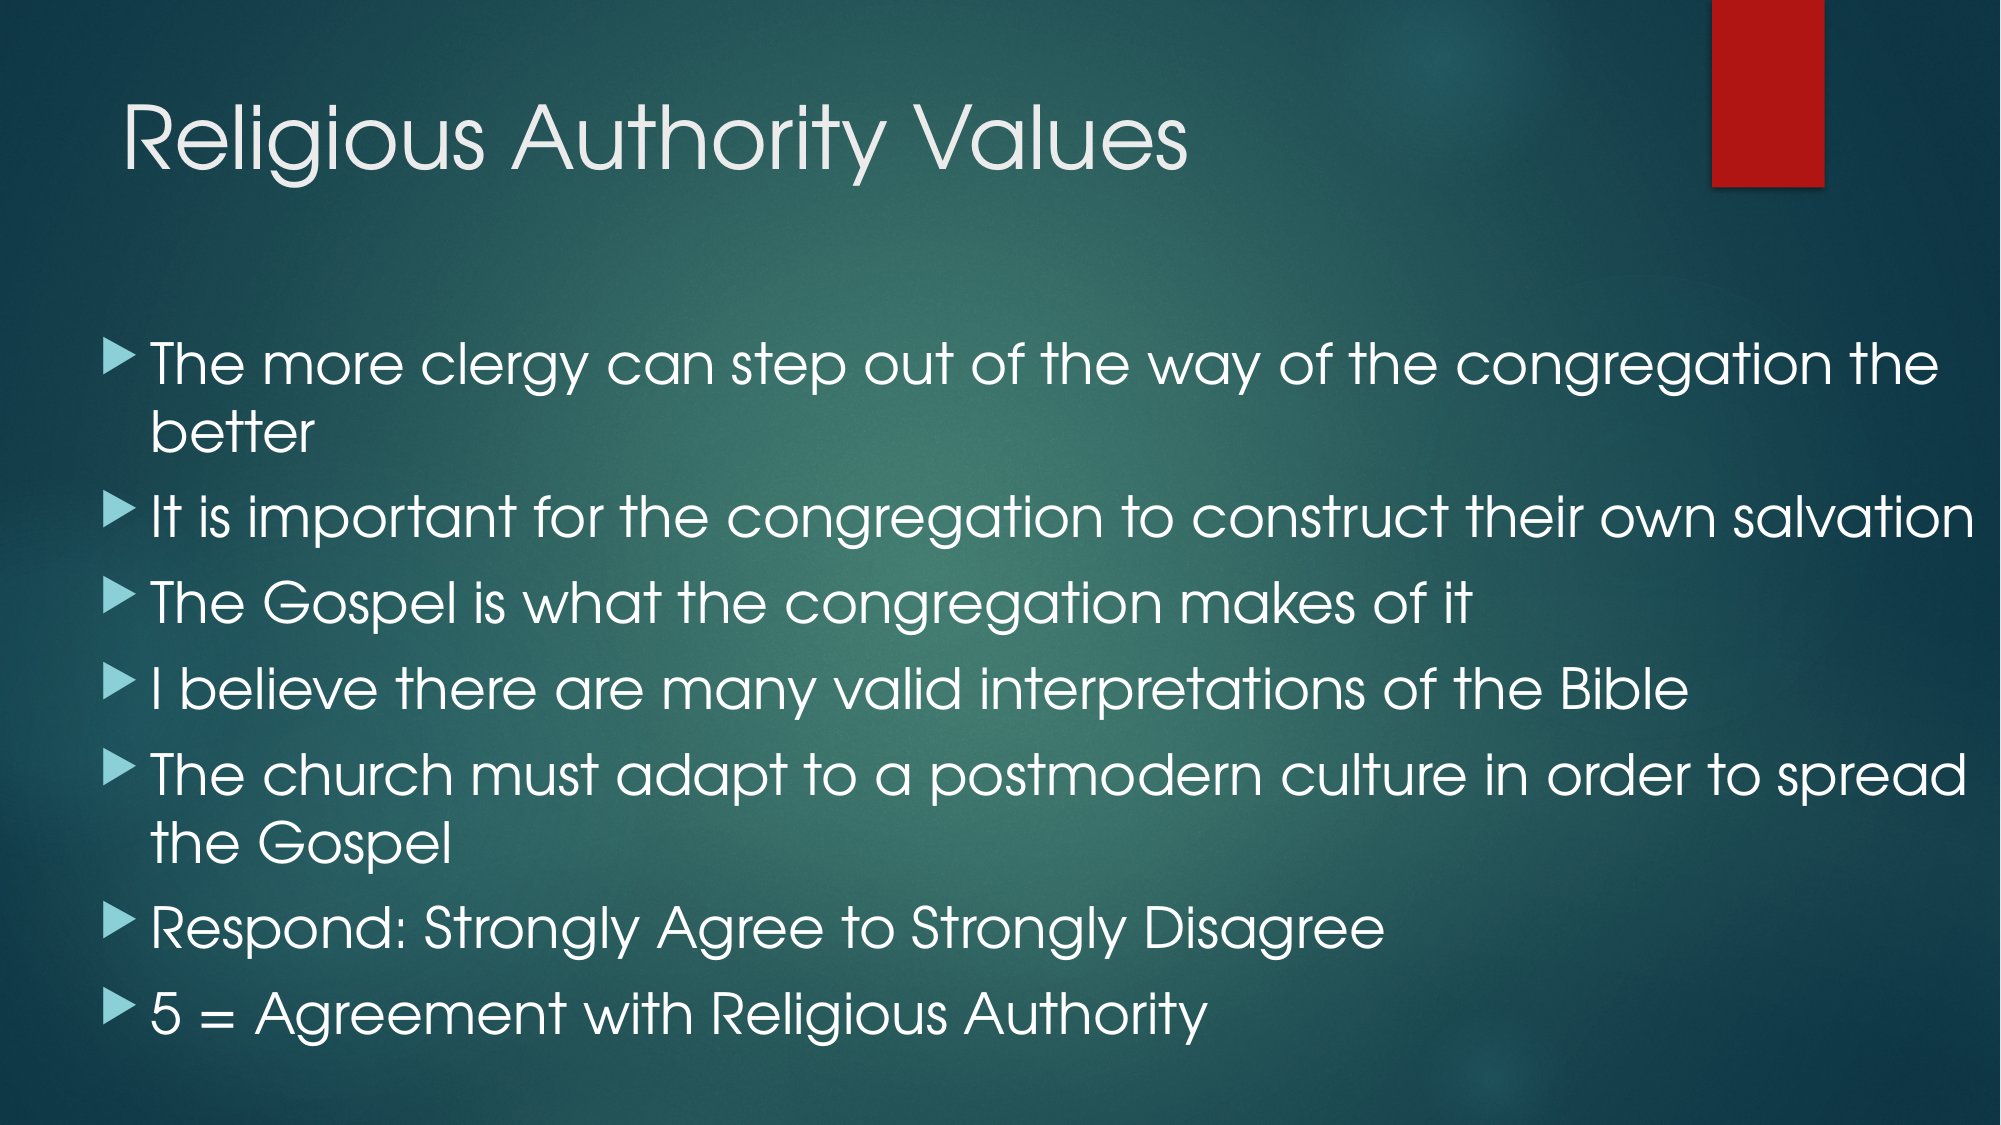

# Religious Authority Values
The more clergy can step out of the way of the congregation the better
It is important for the congregation to construct their own salvation
The Gospel is what the congregation makes of it
I believe there are many valid interpretations of the Bible
The church must adapt to a postmodern culture in order to spread the Gospel
Respond: Strongly Agree to Strongly Disagree
5 = Agreement with Religious Authority